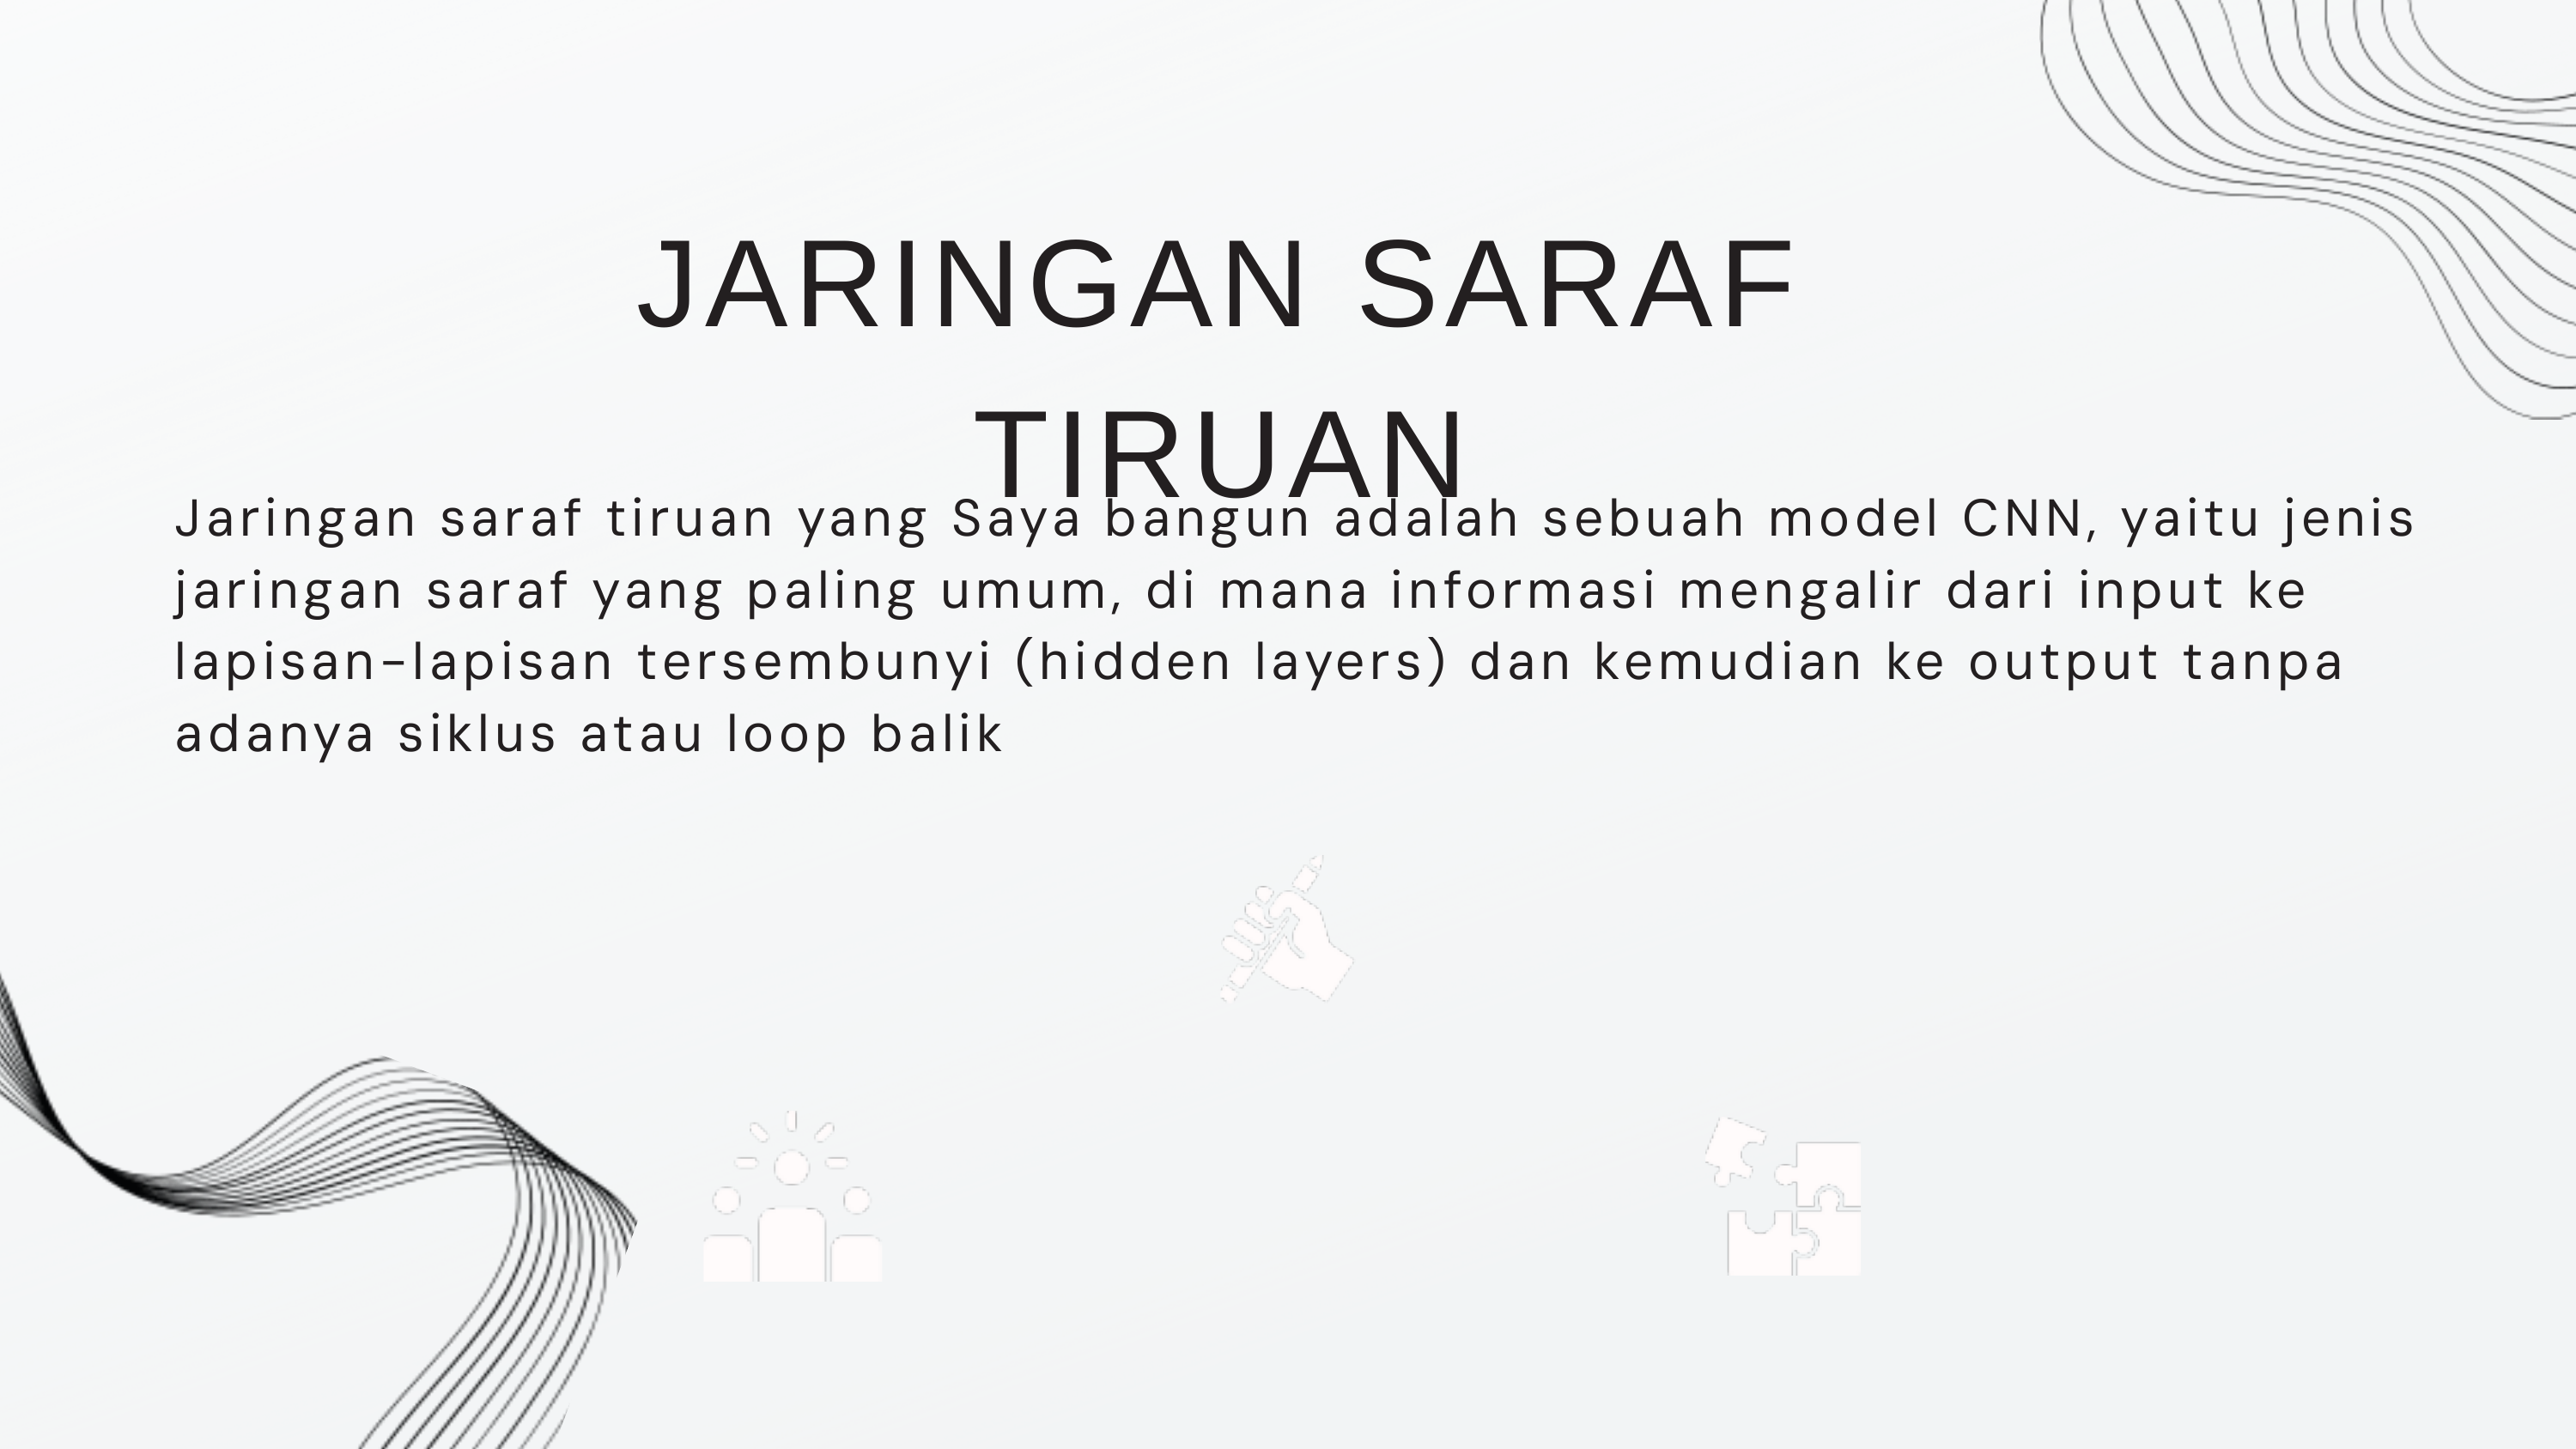

JARINGAN SARAF TIRUAN
Jaringan saraf tiruan yang Saya bangun adalah sebuah model CNN, yaitu jenis jaringan saraf yang paling umum, di mana informasi mengalir dari input ke lapisan-lapisan tersembunyi (hidden layers) dan kemudian ke output tanpa adanya siklus atau loop balik